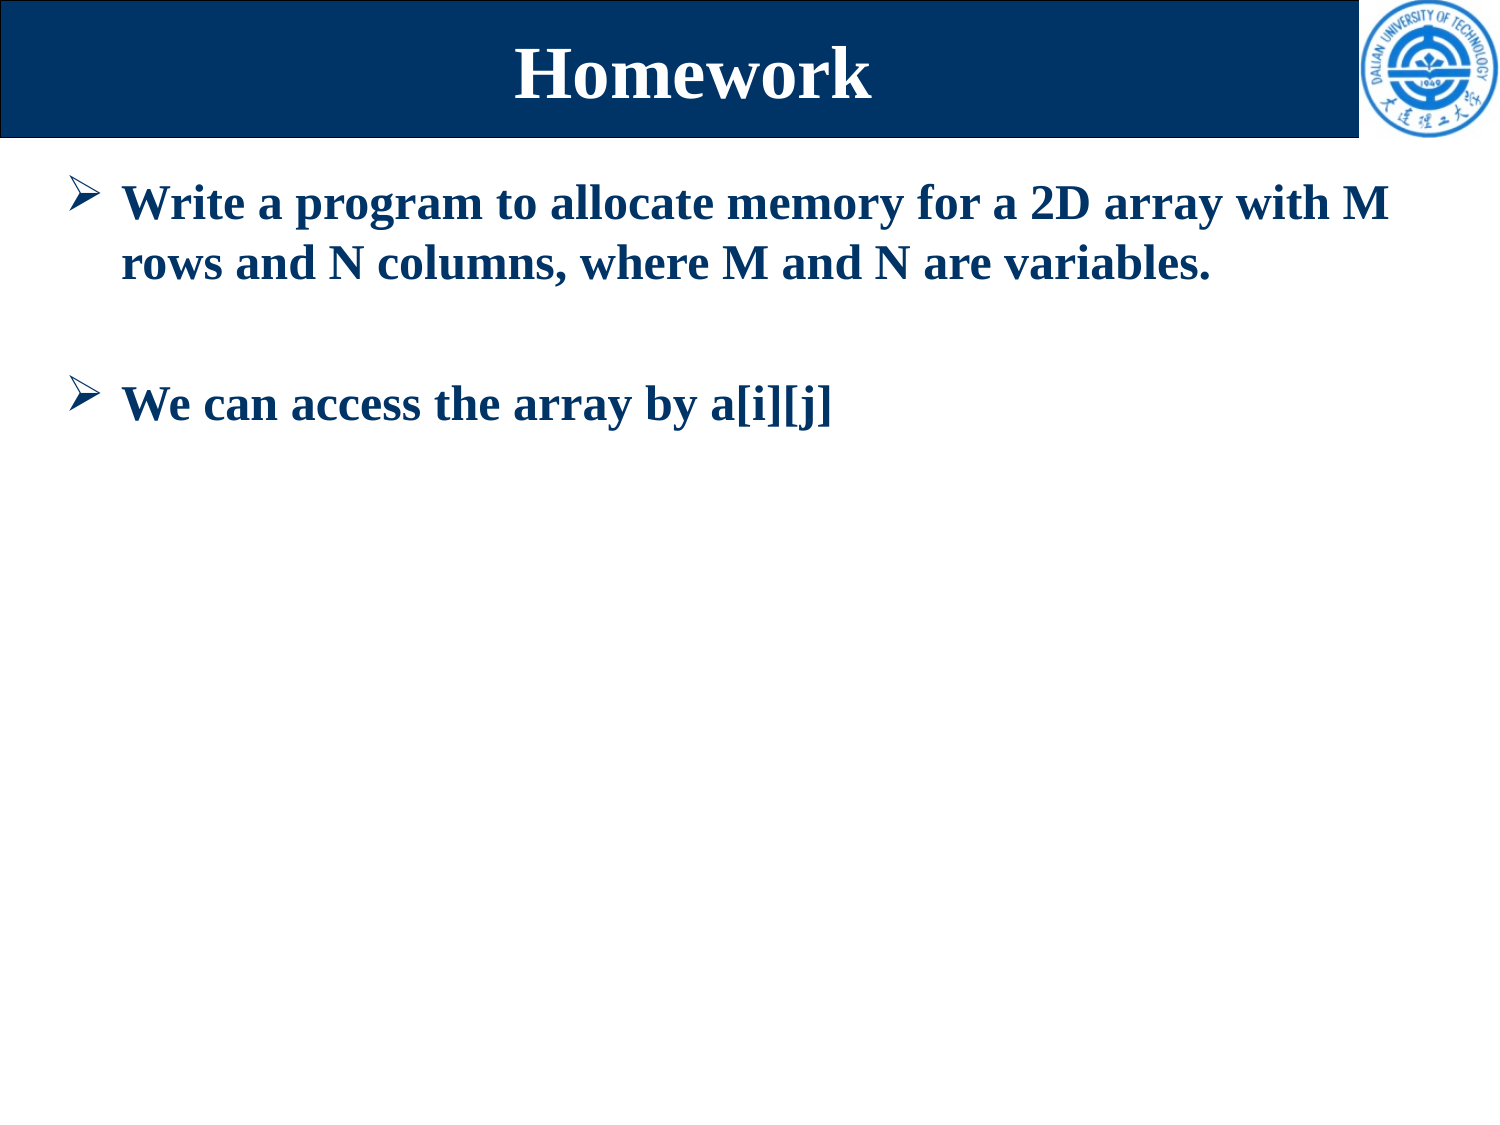

# Homework
Write a program to allocate memory for a 2D array with M rows and N columns, where M and N are variables.

We can access the array by a[i][j]